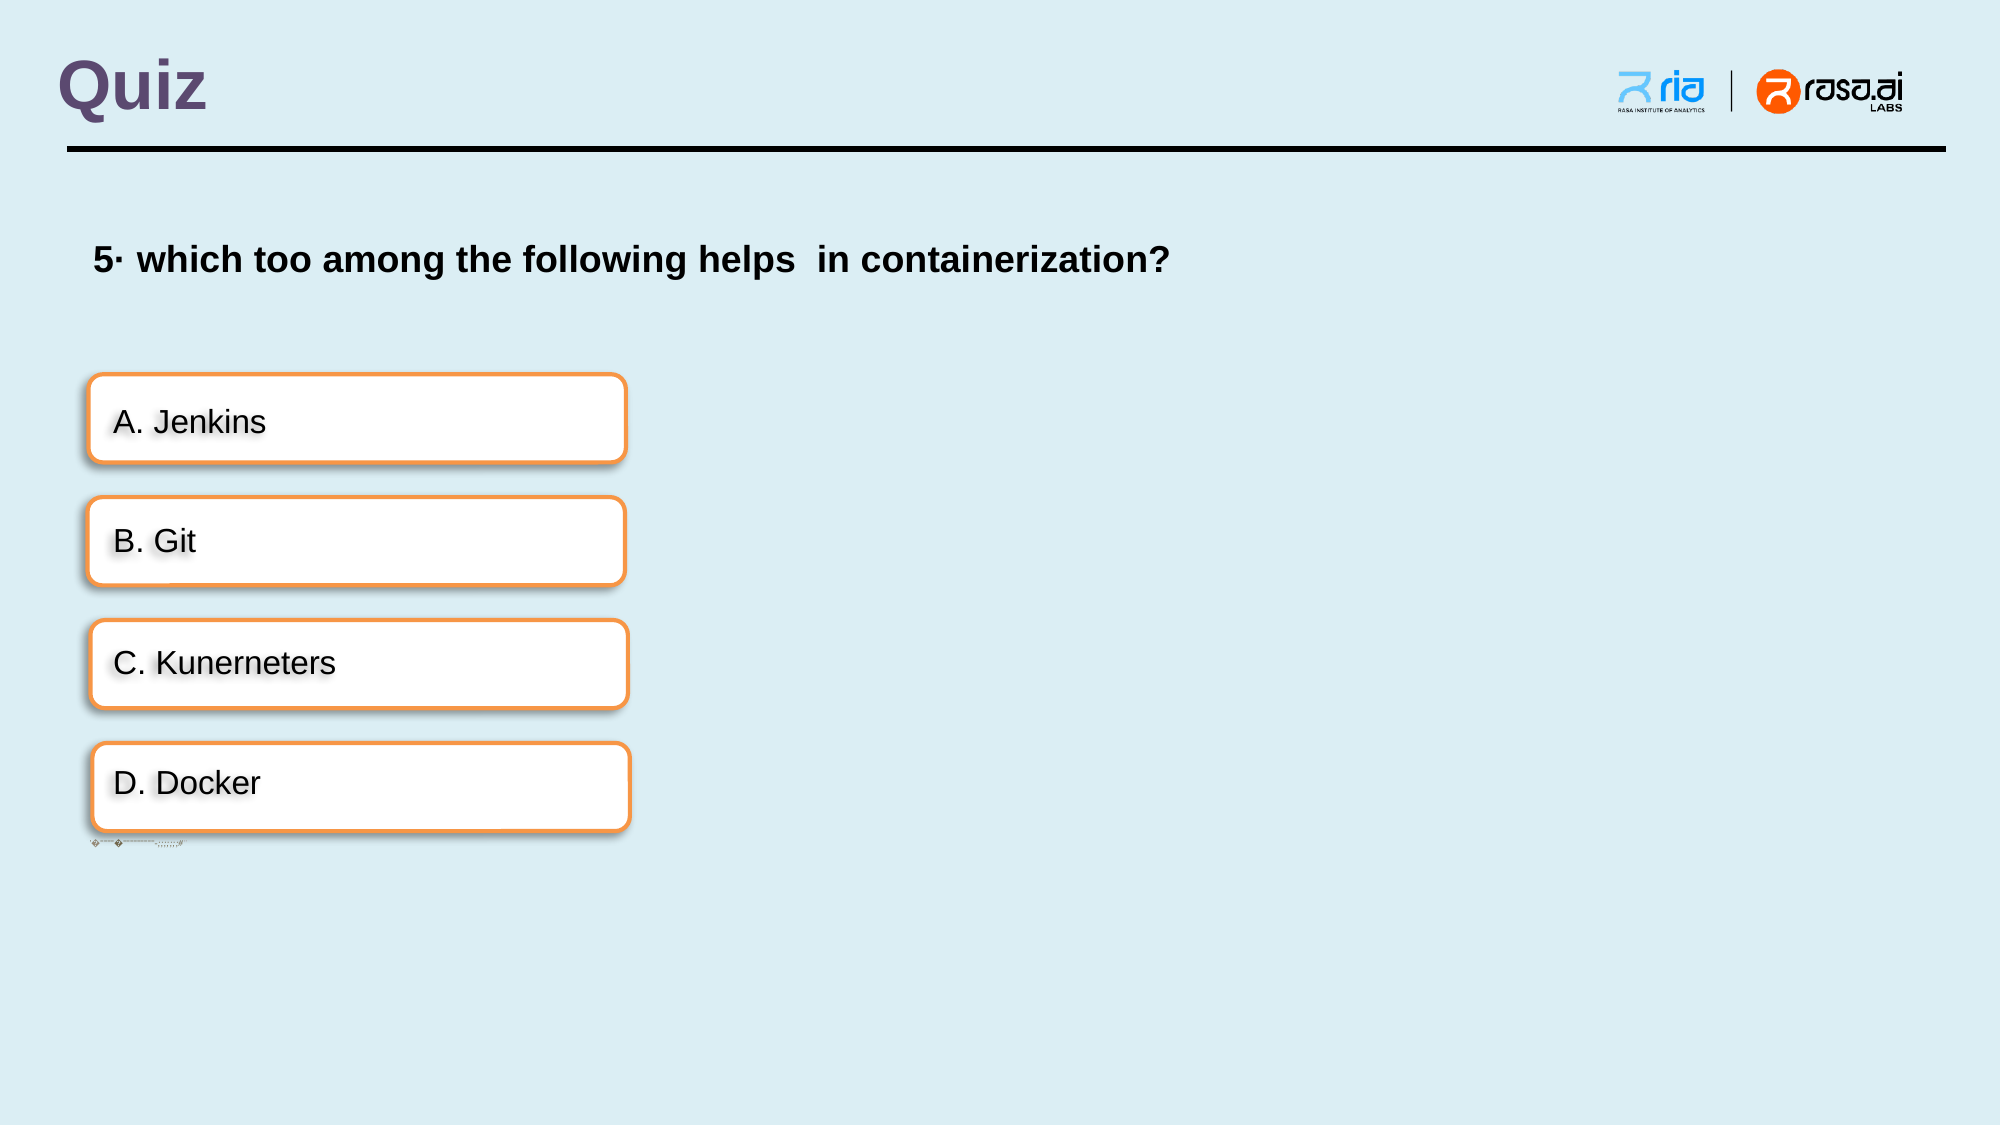

Quiz

5· which too among the following helps  in containerization?

A. Jenkins

B. Git

C. Kunerneters

D. Docker
'�====�=========-;;;;;;;#"